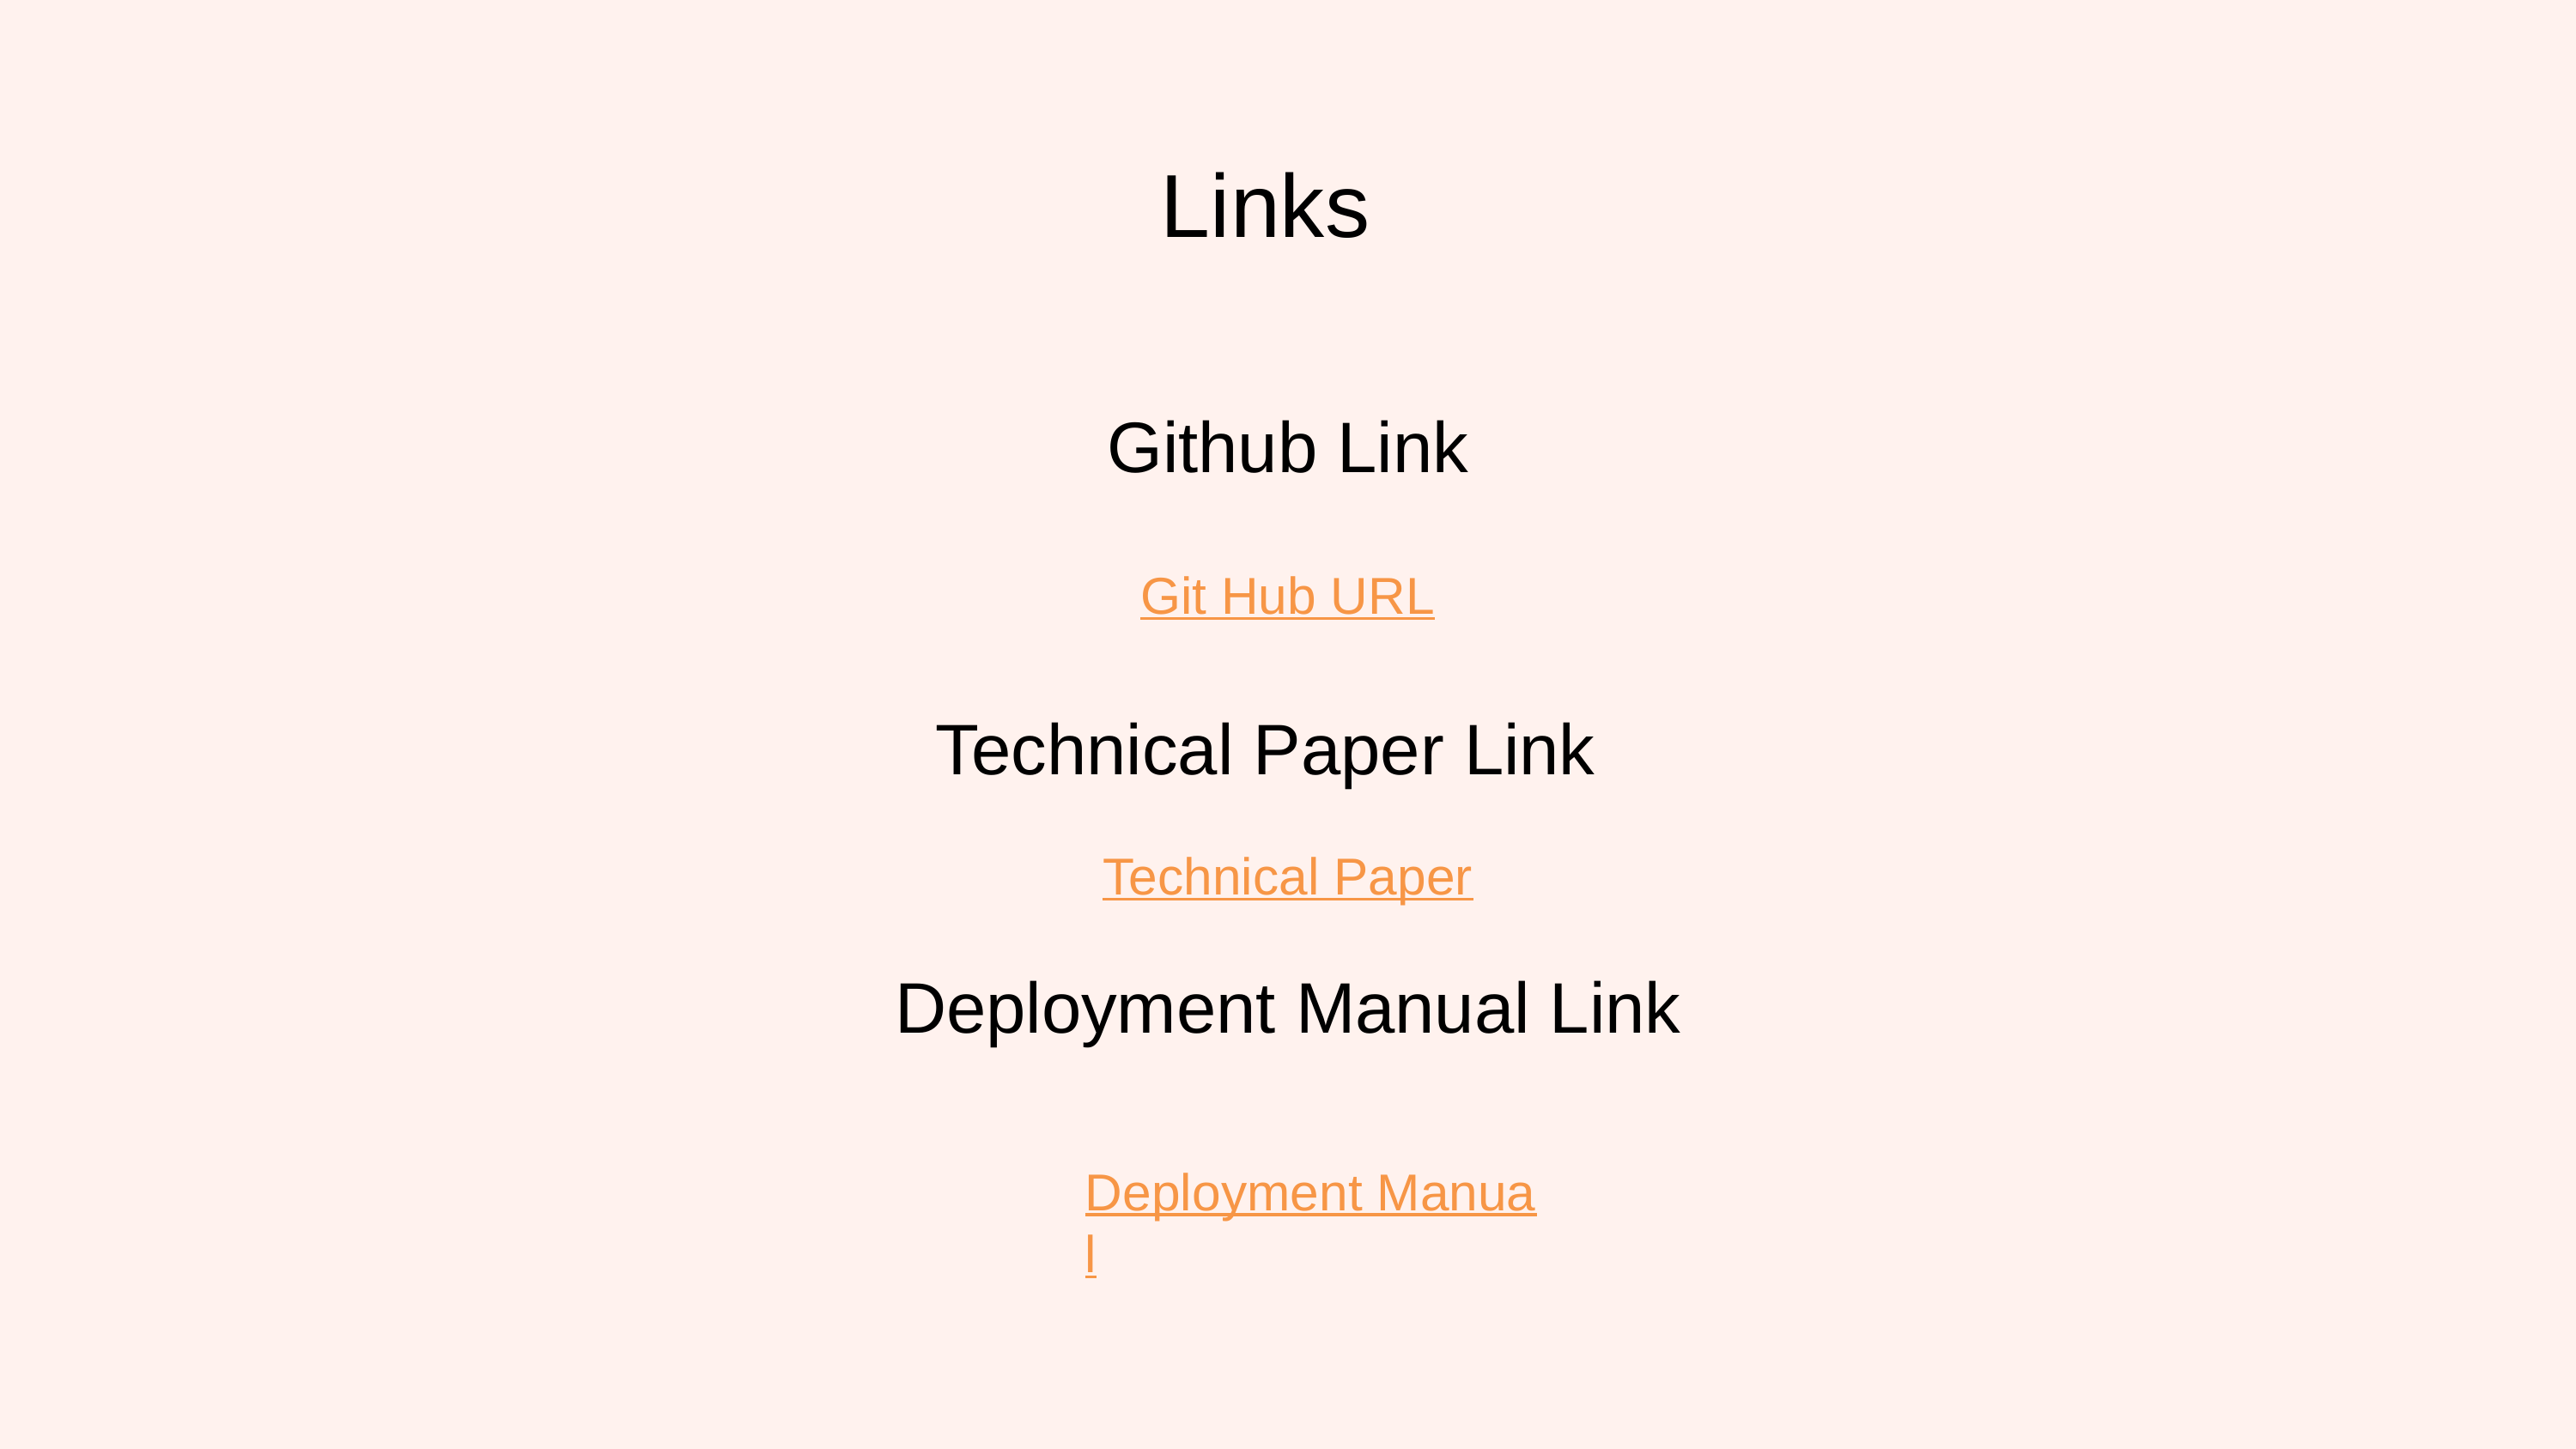

Links
Github Link
Git Hub URL
Technical Paper Link
Technical Paper
Deployment Manual Link
Deployment Manual